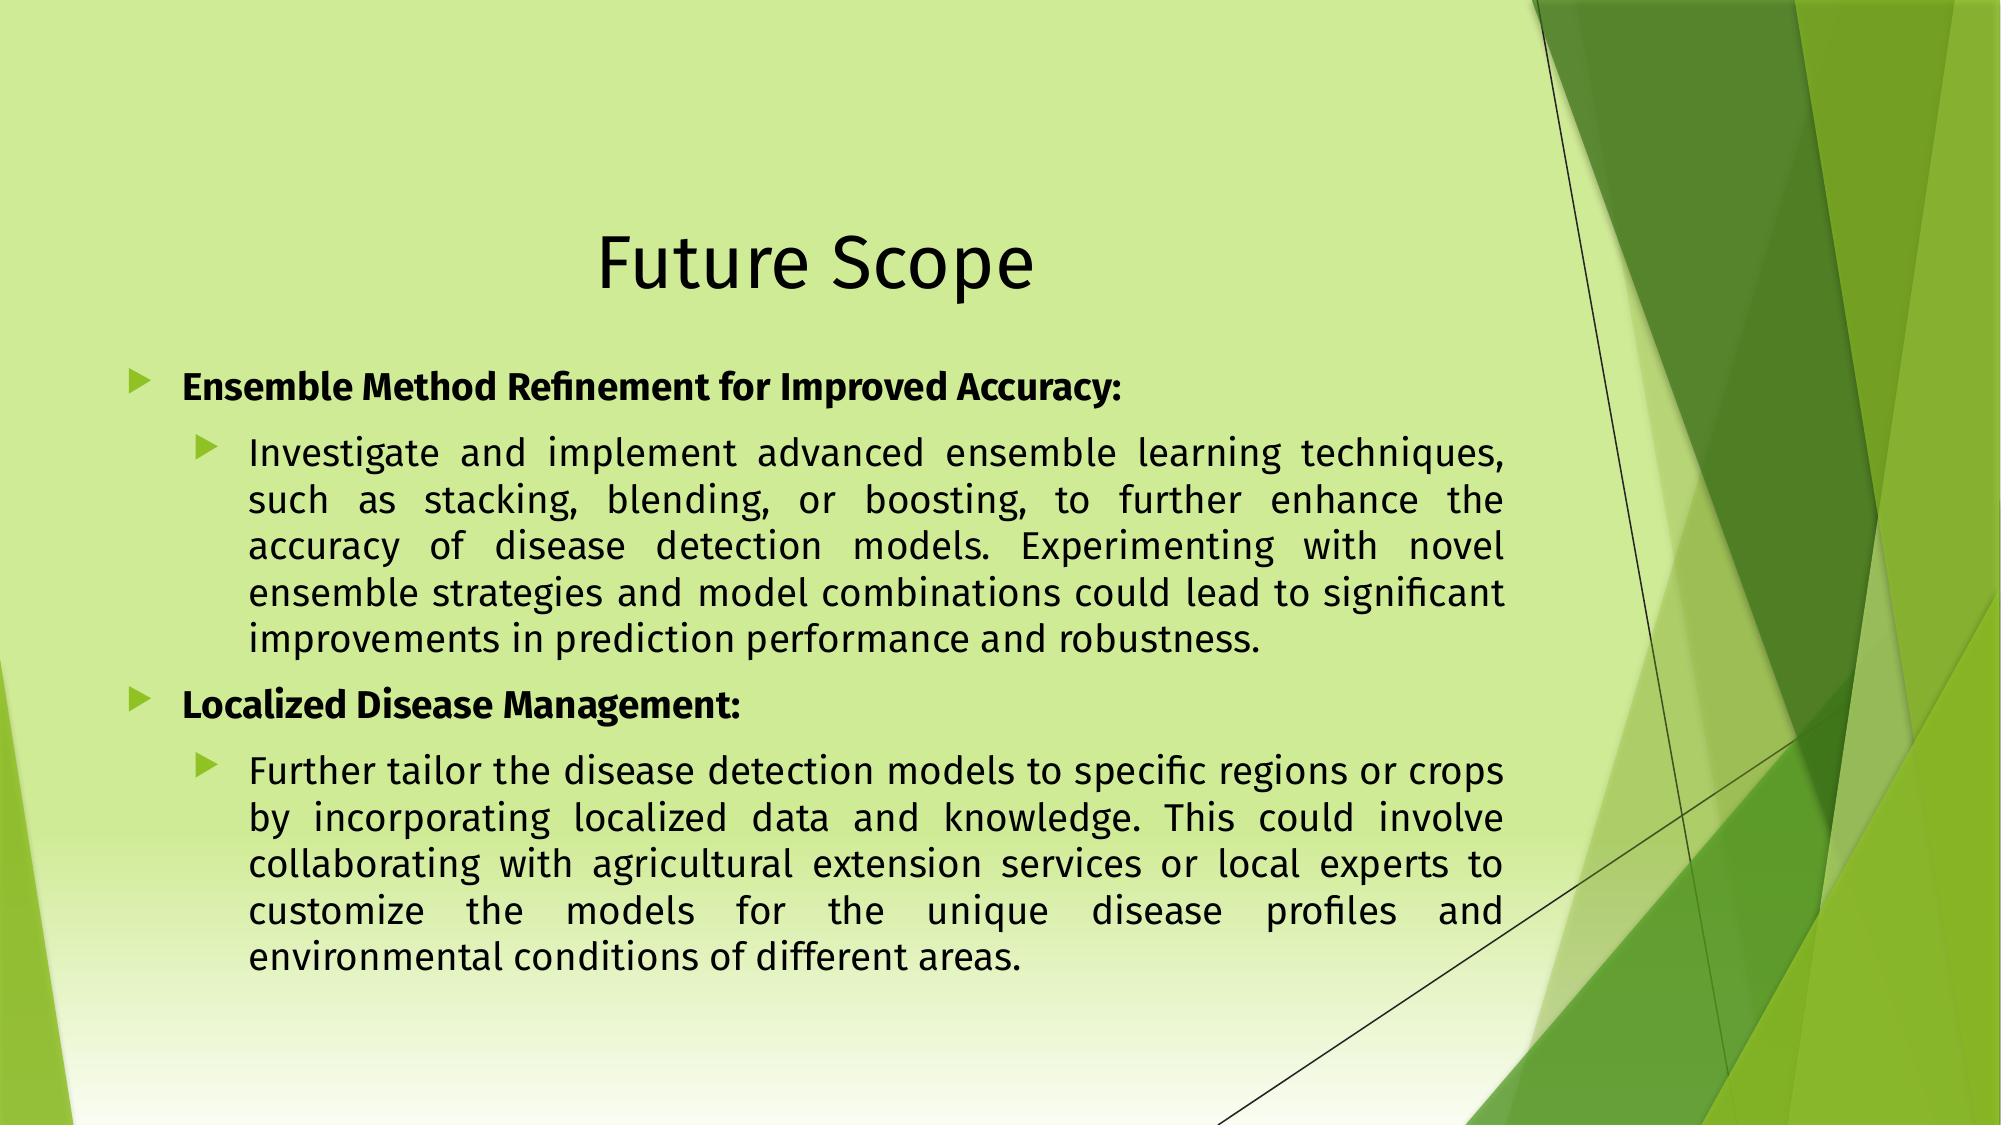

# Future Scope
Ensemble Method Refinement for Improved Accuracy:
Investigate and implement advanced ensemble learning techniques, such as stacking, blending, or boosting, to further enhance the accuracy of disease detection models. Experimenting with novel ensemble strategies and model combinations could lead to significant improvements in prediction performance and robustness.
Localized Disease Management:
Further tailor the disease detection models to specific regions or crops by incorporating localized data and knowledge. This could involve collaborating with agricultural extension services or local experts to customize the models for the unique disease profiles and environmental conditions of different areas.